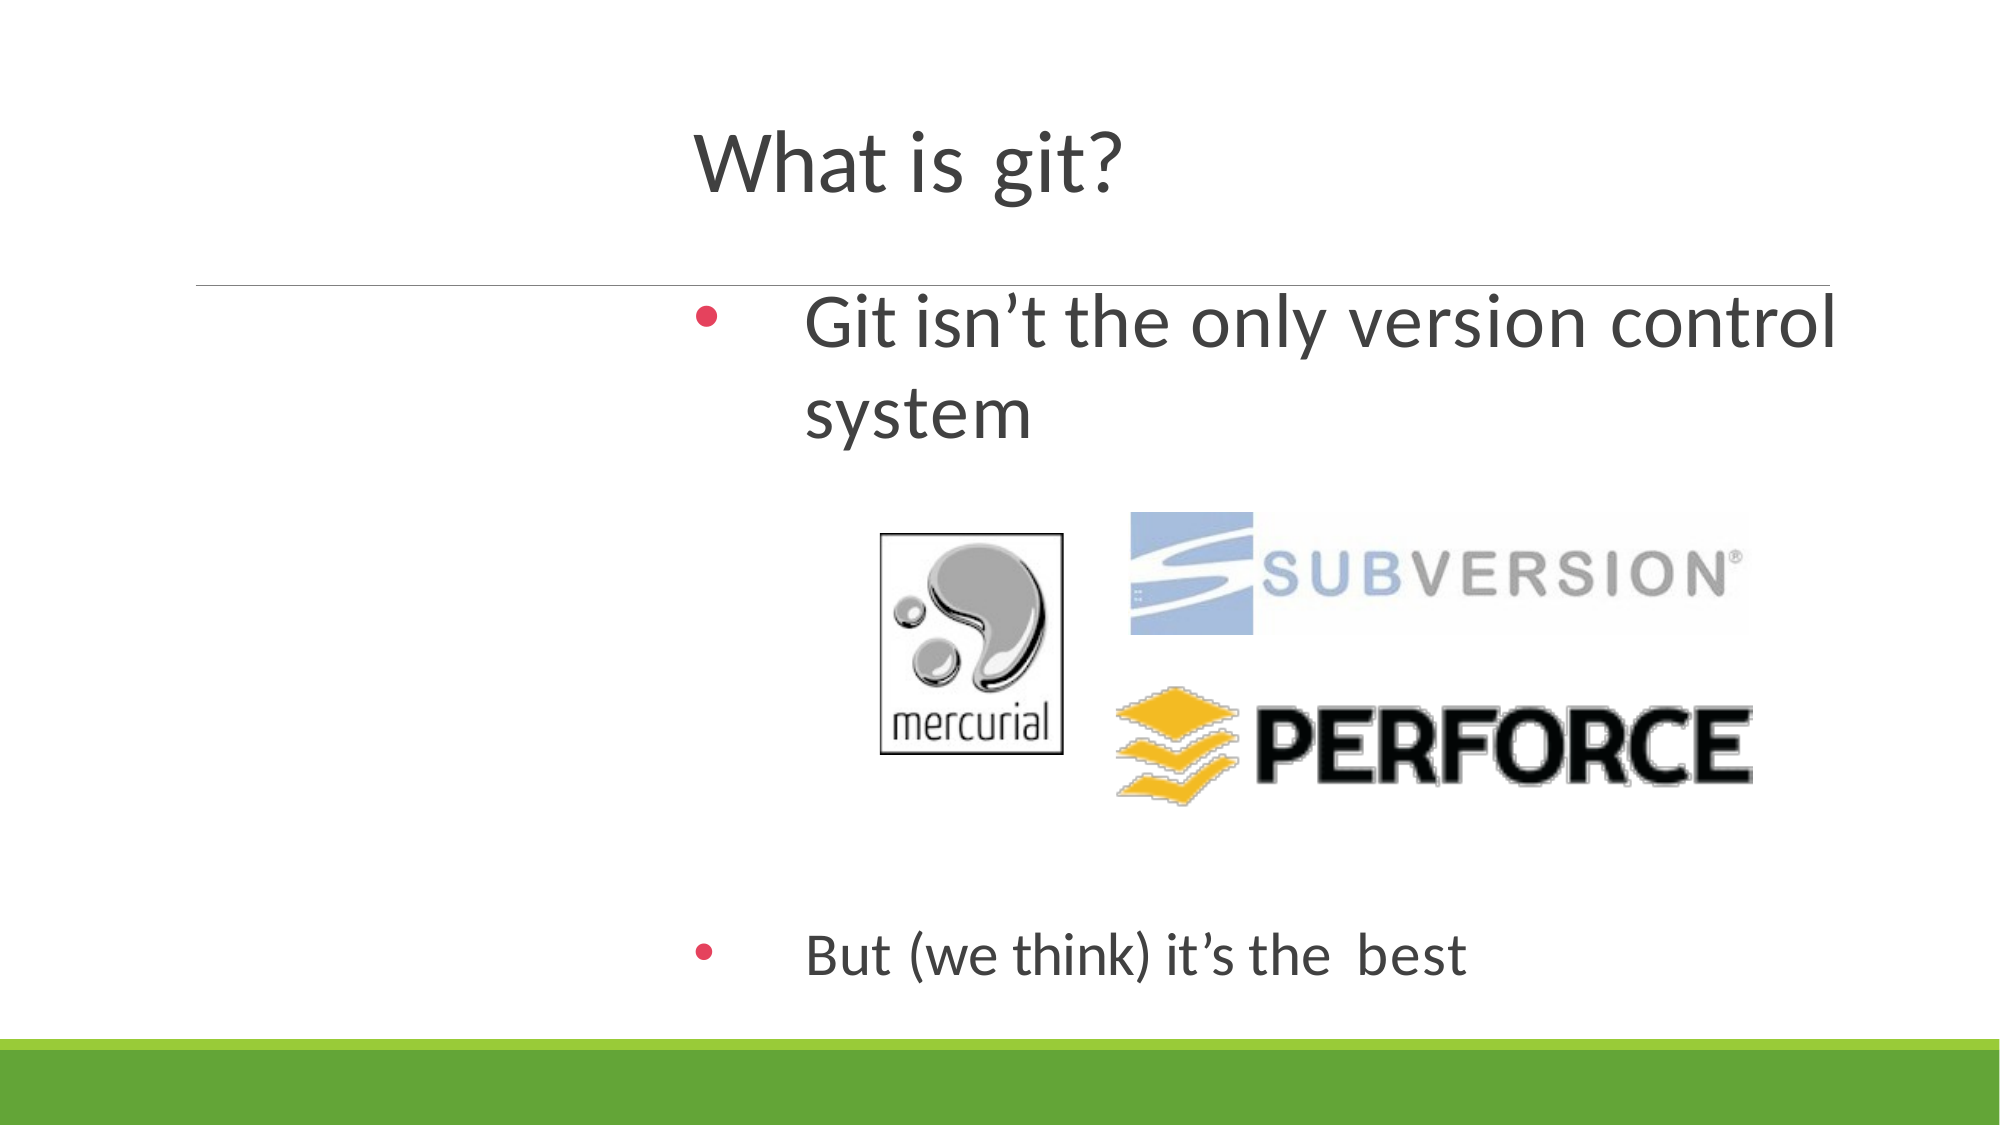

# What is git?
Git isn’t the only version control  system

But (we think) it’s the best